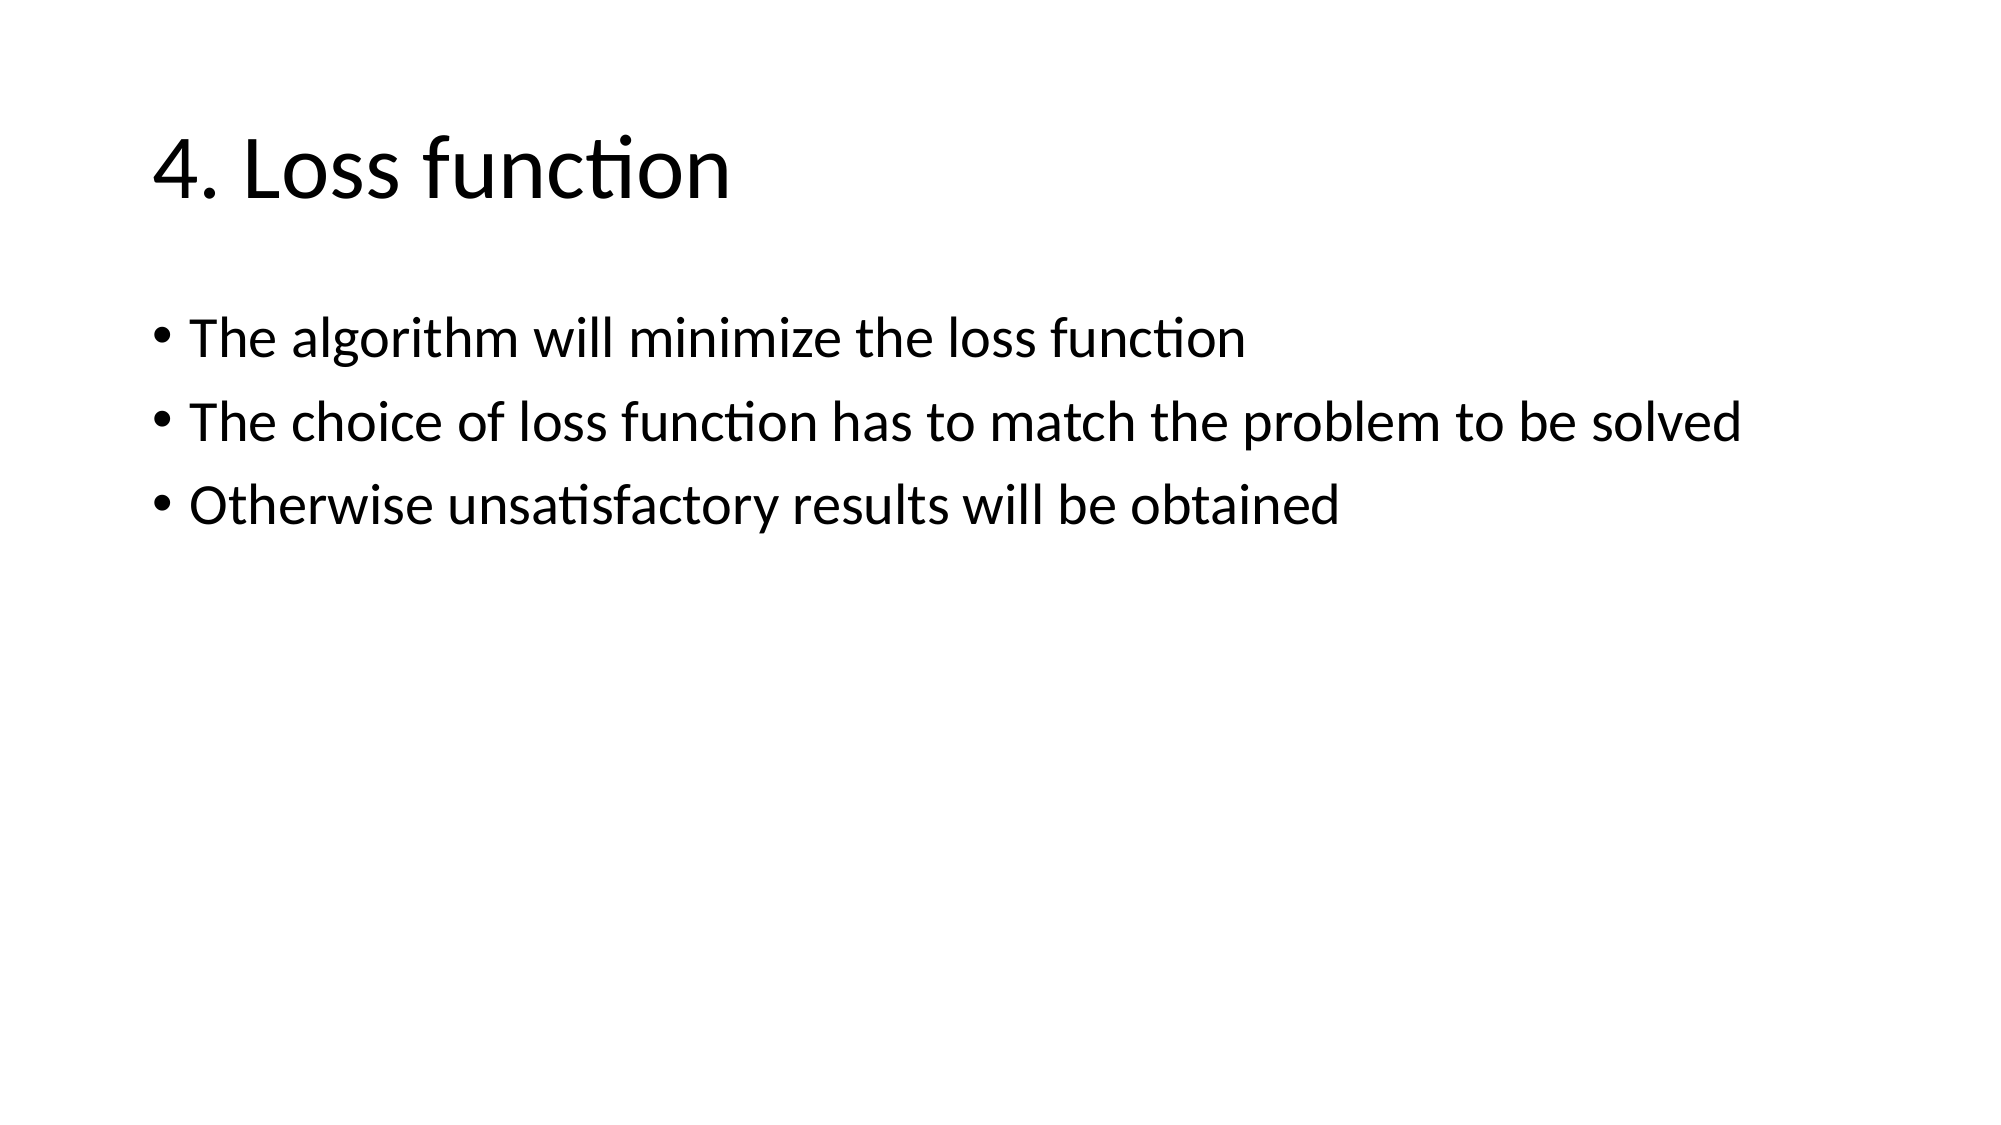

# 4. Loss function
The algorithm will minimize the loss function
The choice of loss function has to match the problem to be solved
Otherwise unsatisfactory results will be obtained